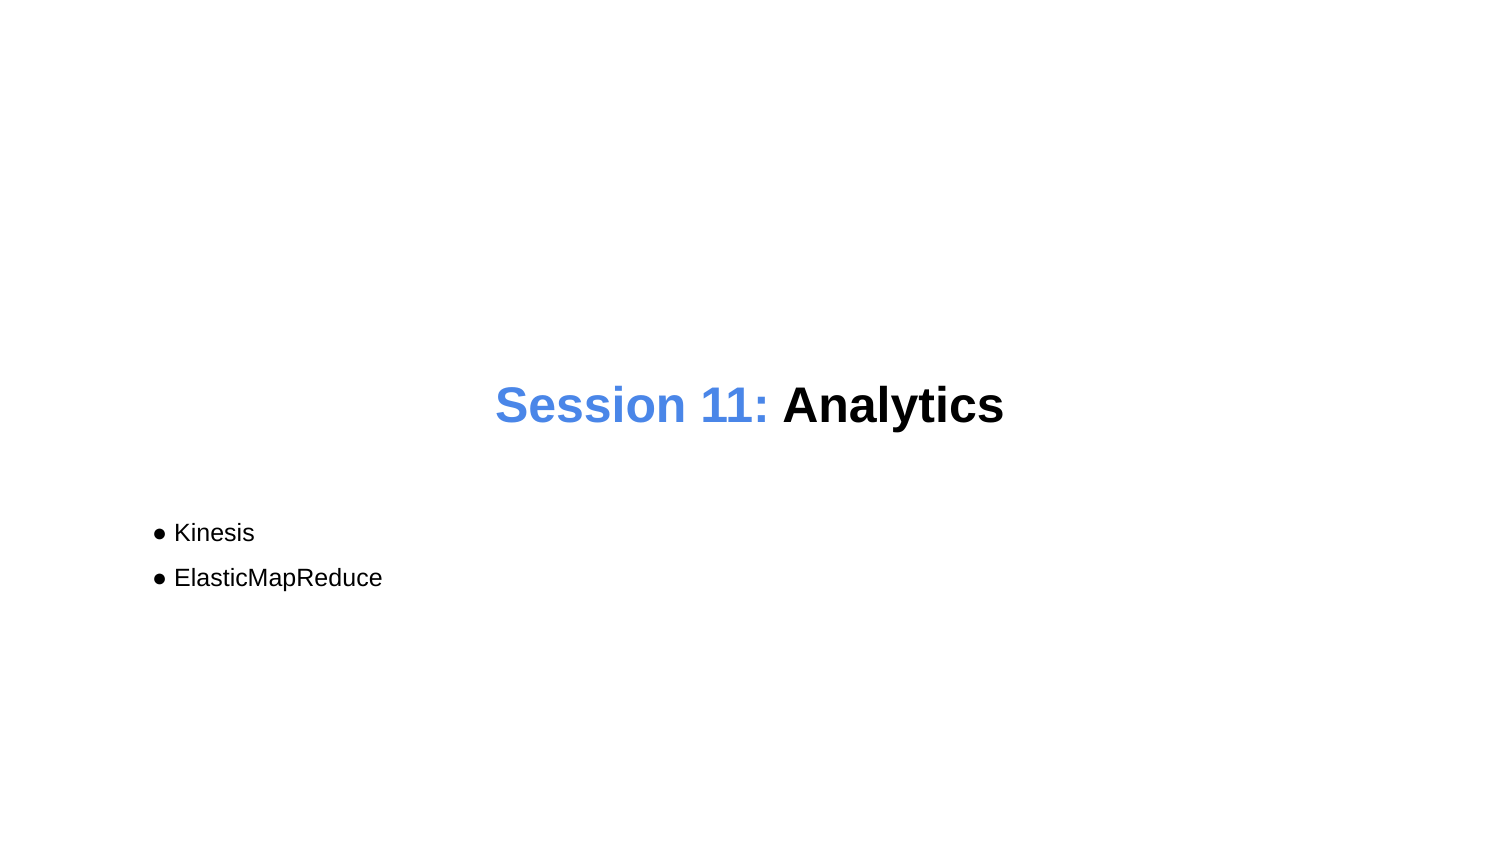

Session 11: Analytics
● Kinesis
● ElasticMapReduce